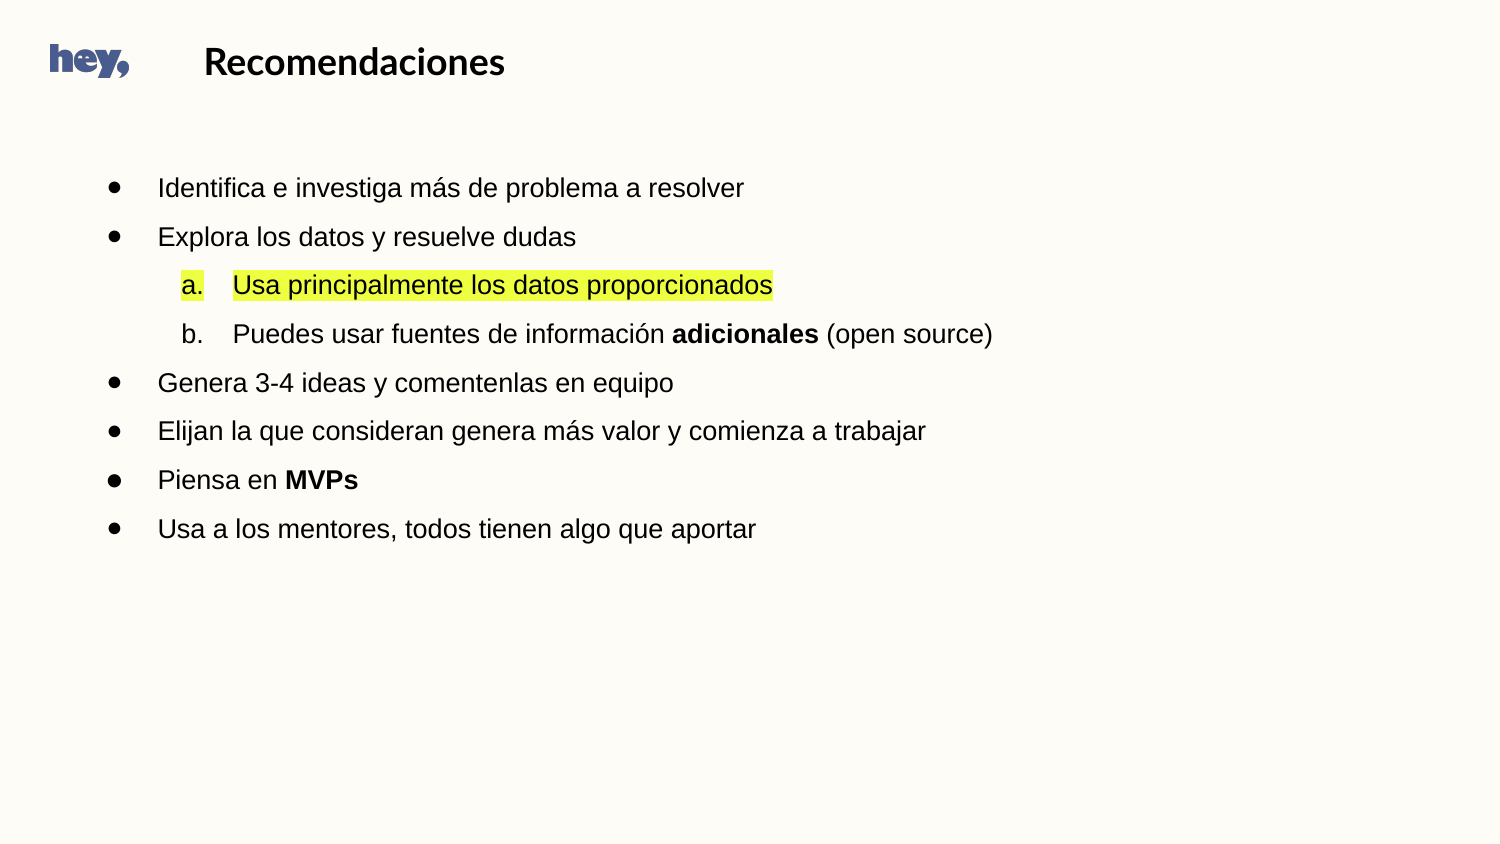

Recomendaciones
Identifica e investiga más de problema a resolver
Explora los datos y resuelve dudas
Usa principalmente los datos proporcionados
Puedes usar fuentes de información adicionales (open source)
Genera 3-4 ideas y comentenlas en equipo
Elijan la que consideran genera más valor y comienza a trabajar
Piensa en MVPs
Usa a los mentores, todos tienen algo que aportar